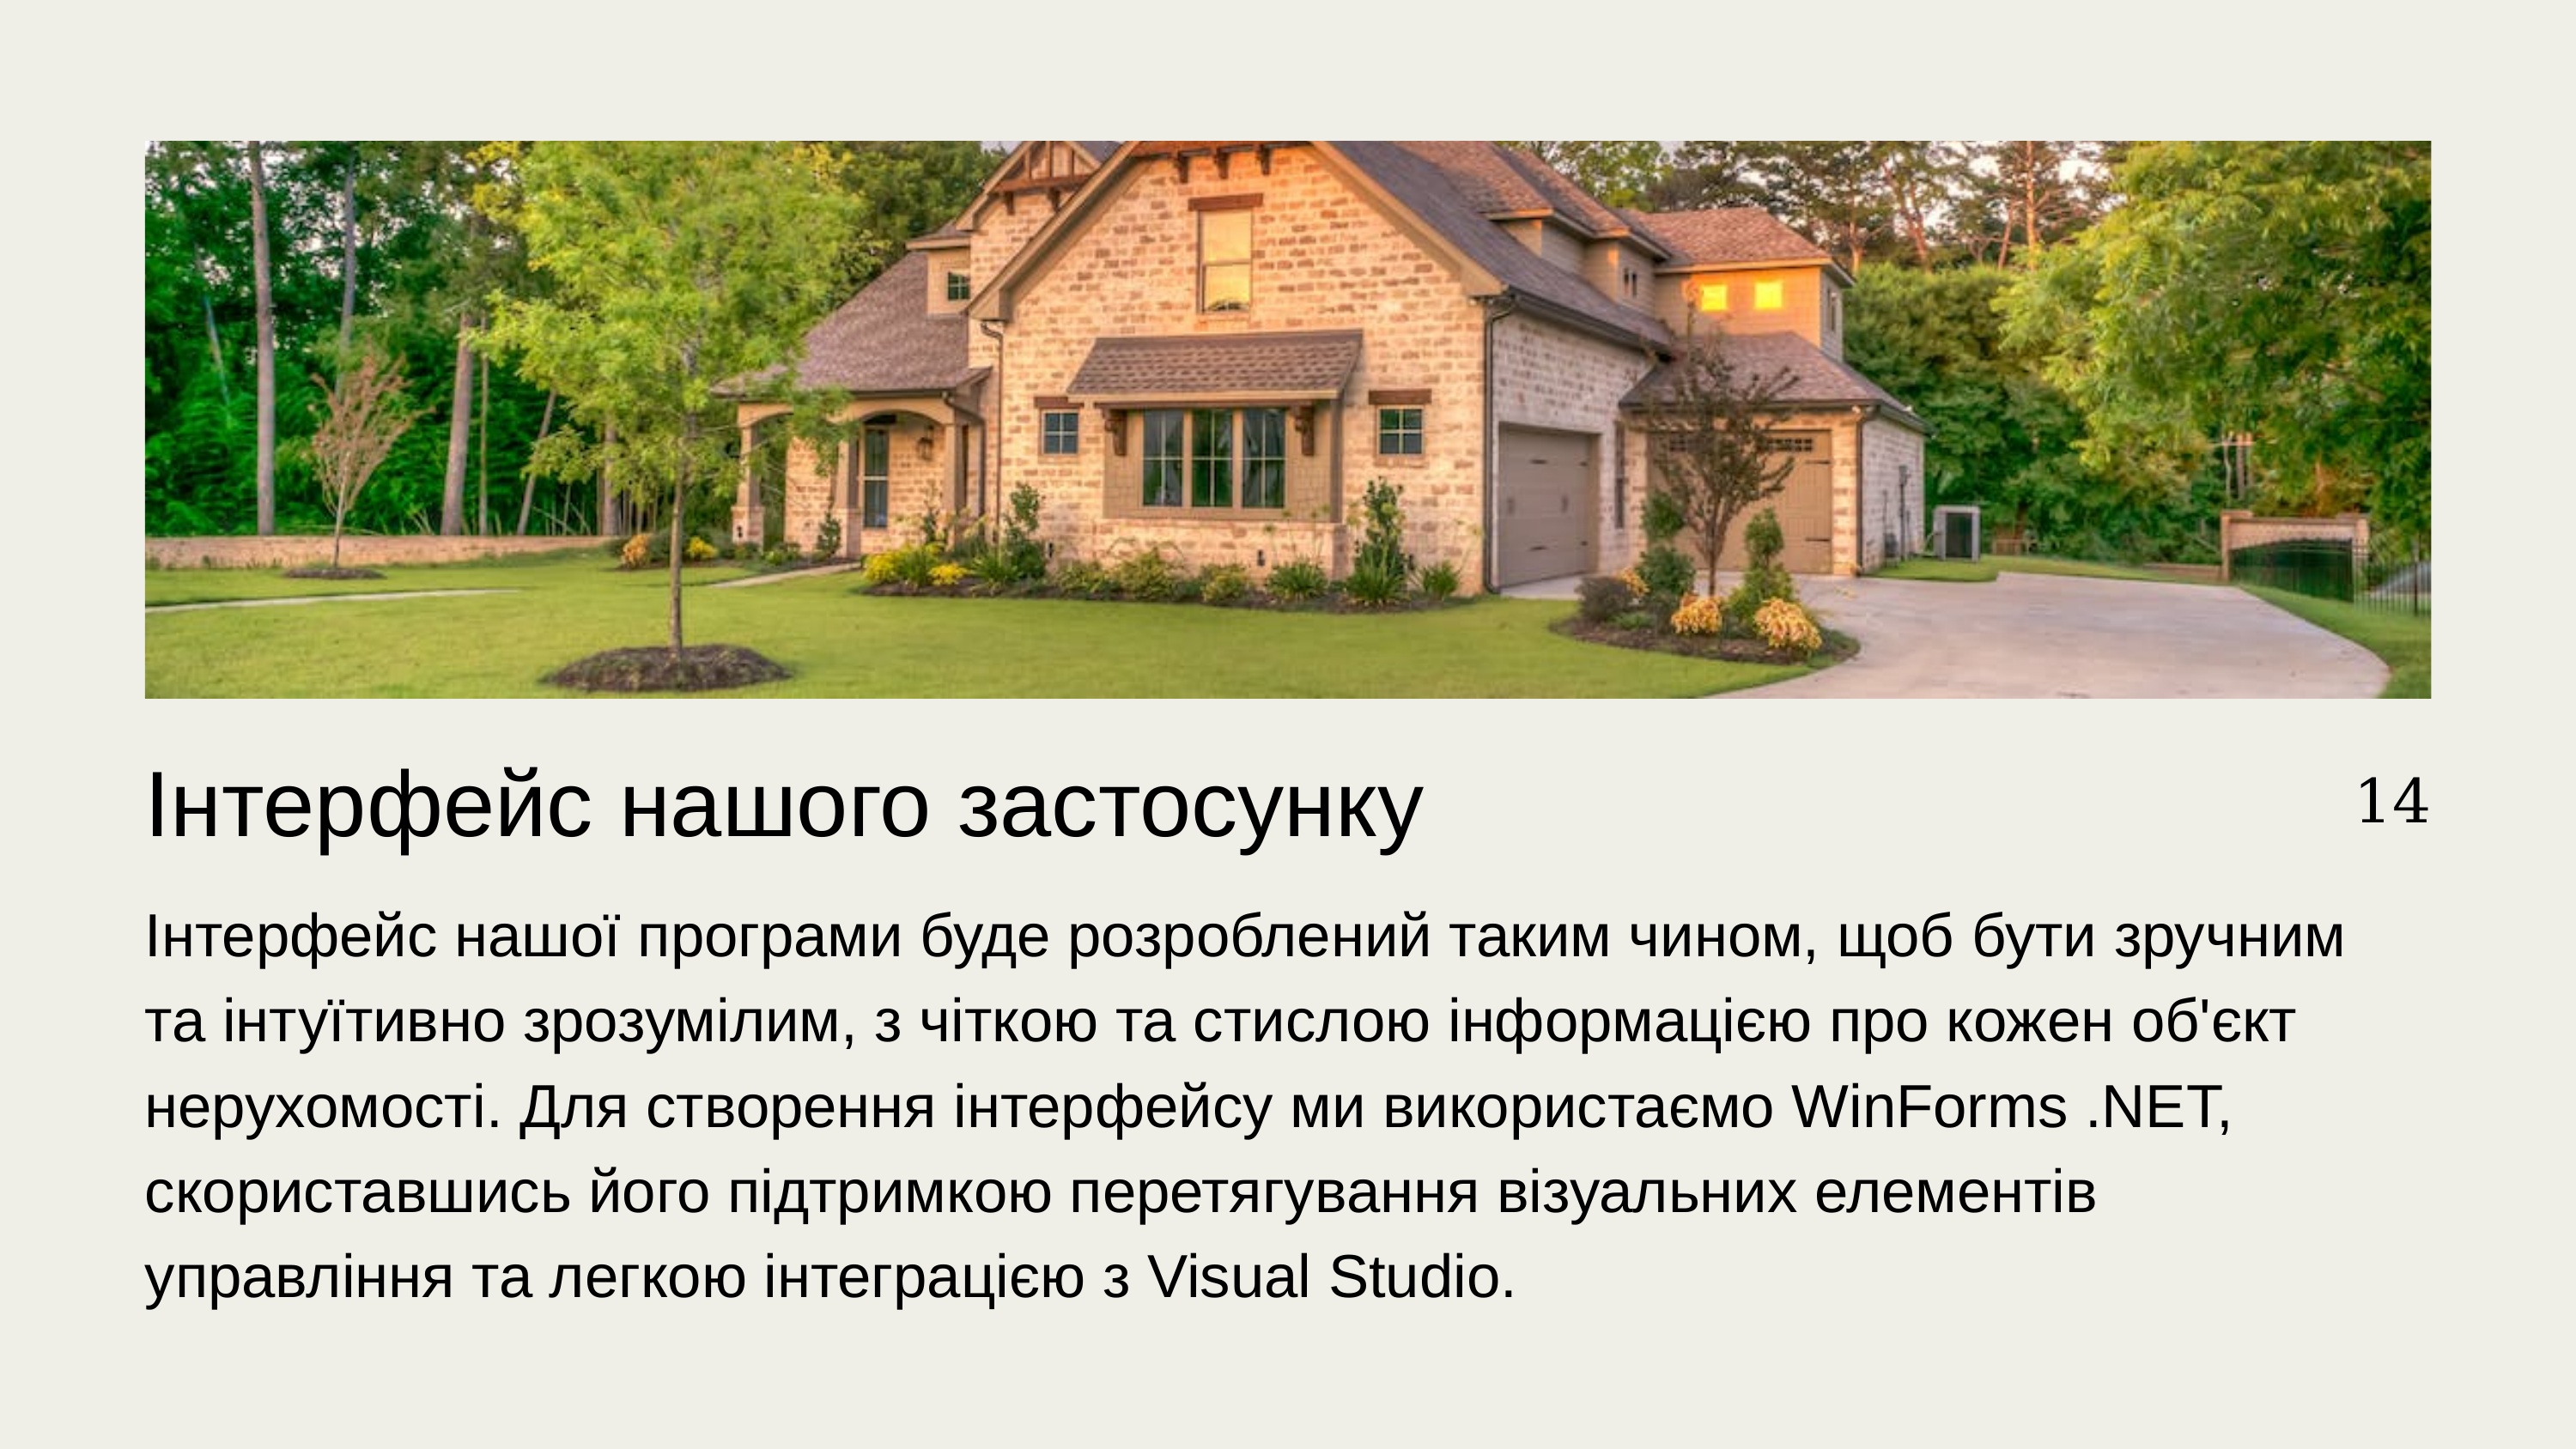

Інтерфейс нашого застосунку
14
Інтерфейс нашої програми буде розроблений таким чином, щоб бути зручним та інтуїтивно зрозумілим, з чіткою та стислою інформацією про кожен об'єкт нерухомості. Для створення інтерфейсу ми використаємо WinForms .NET, скориставшись його підтримкою перетягування візуальних елементів управління та легкою інтеграцією з Visual Studio.